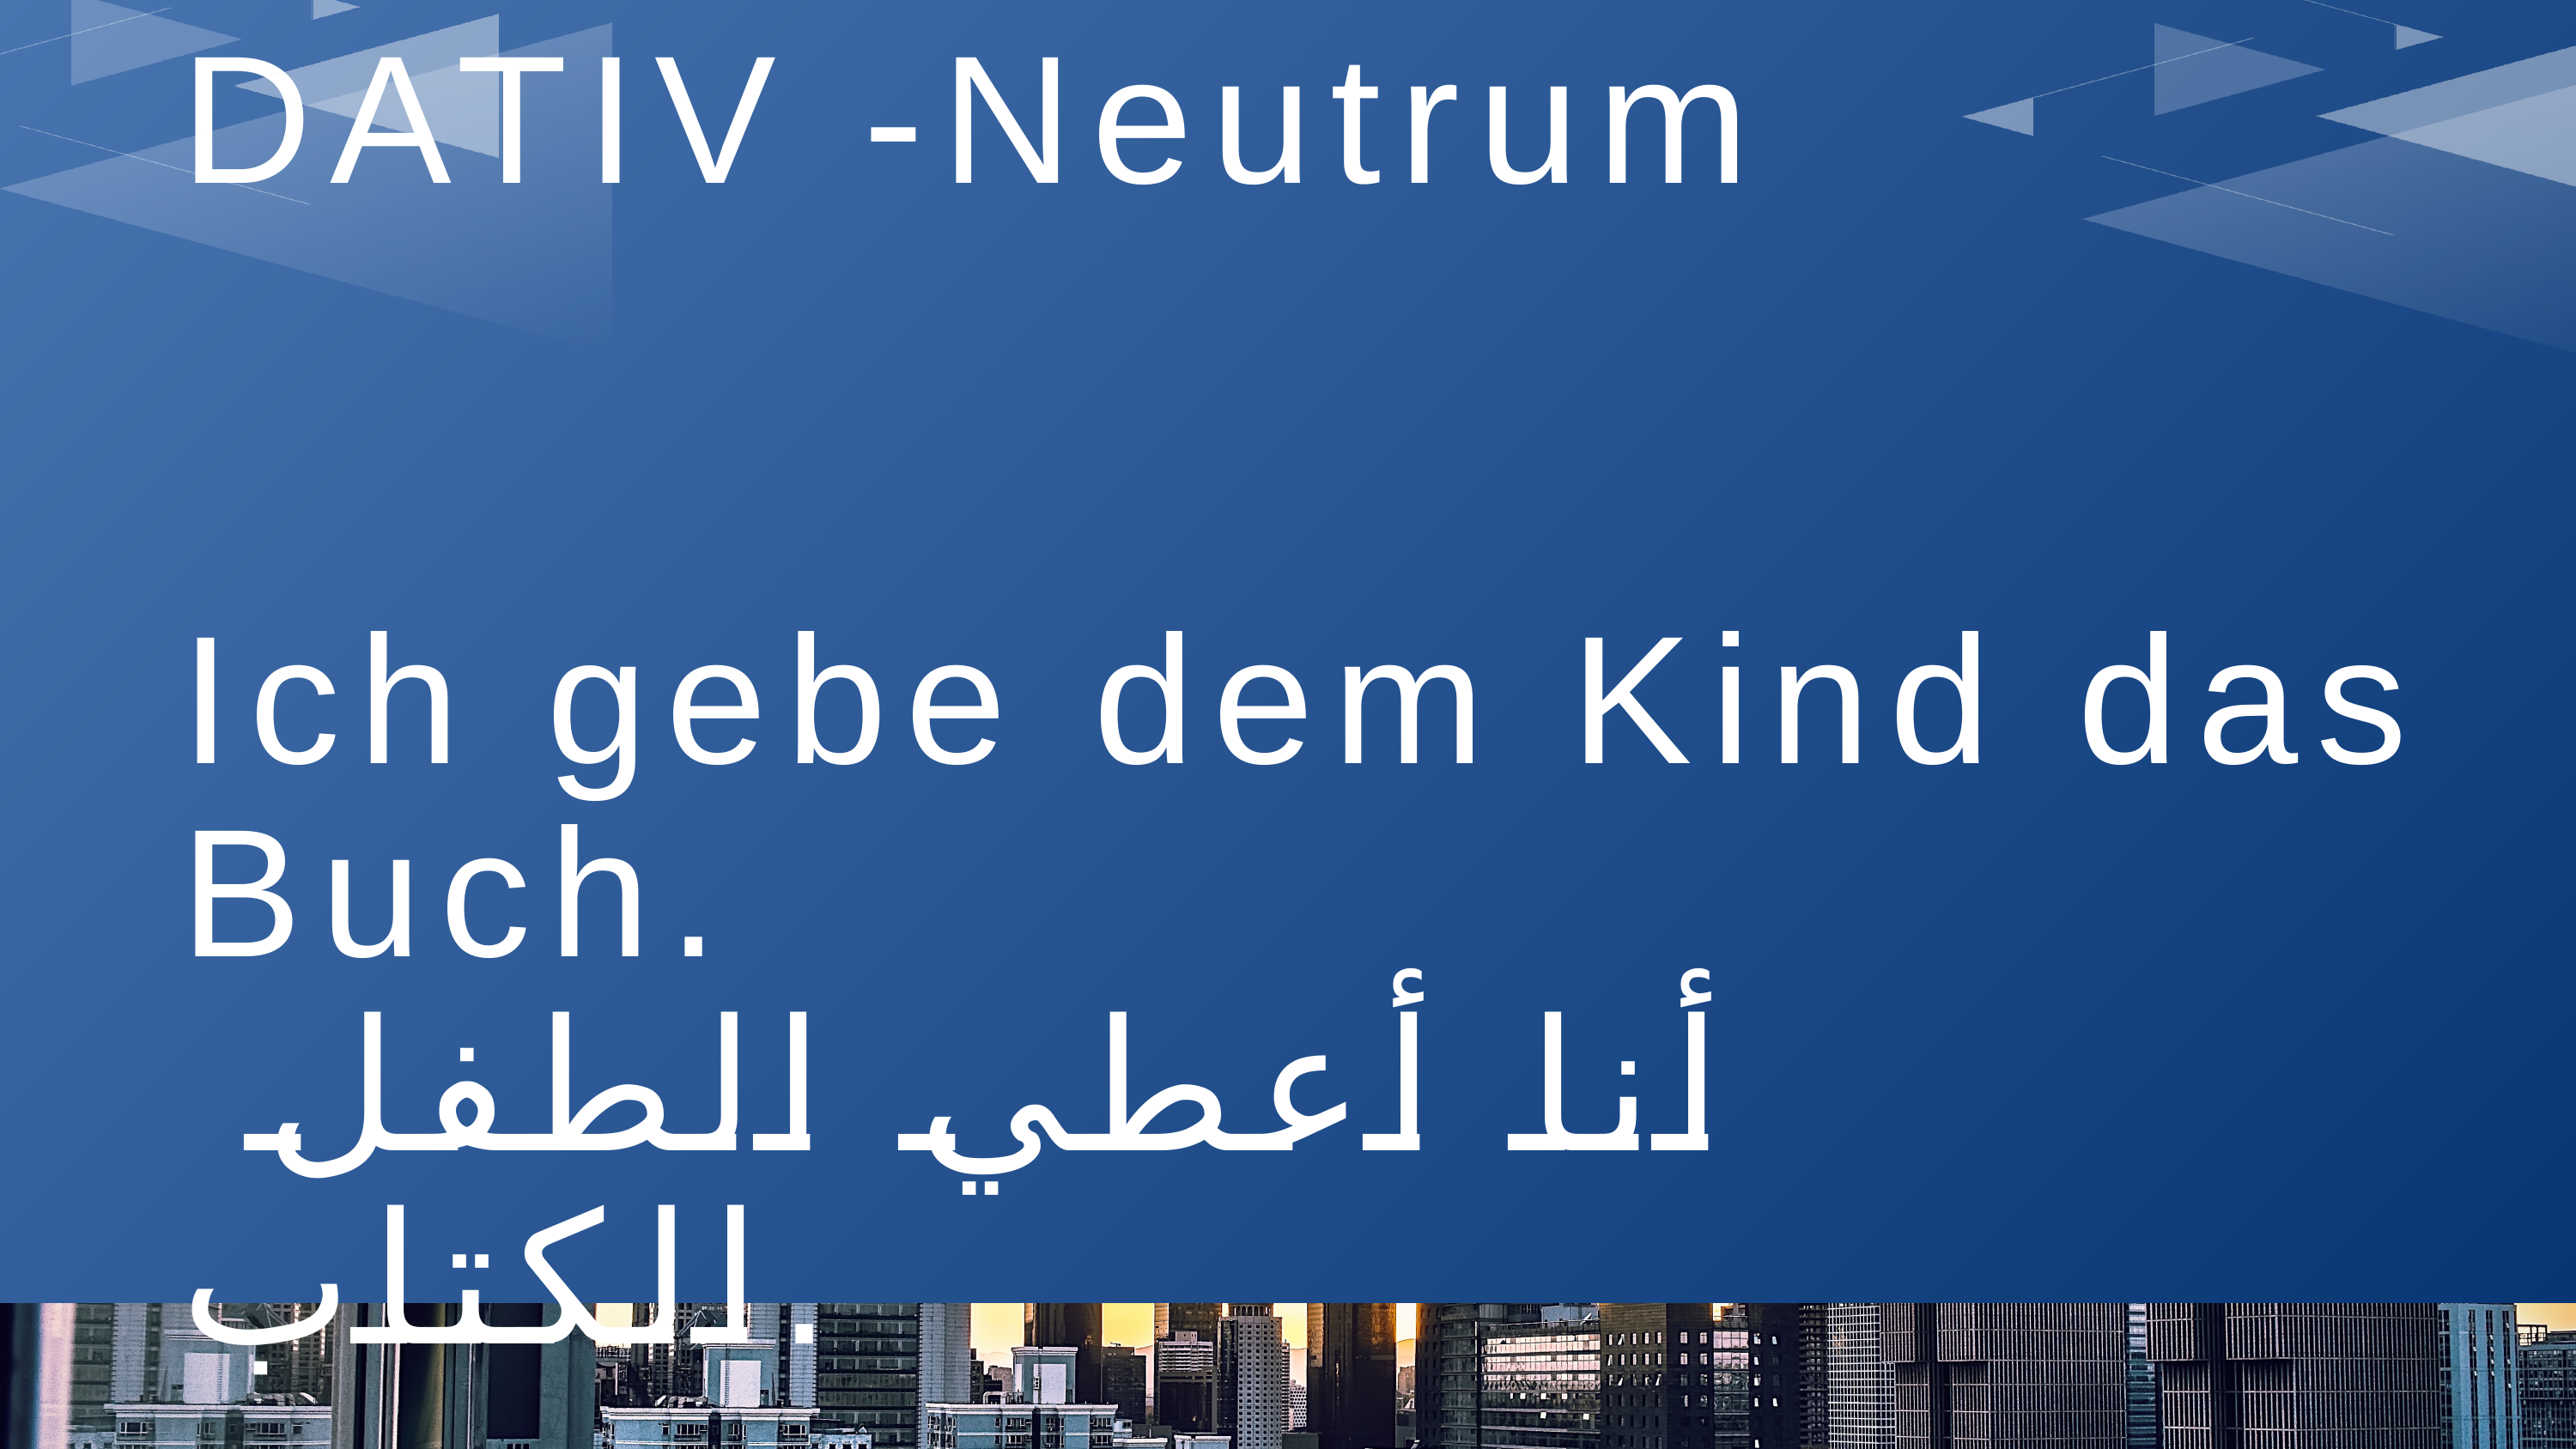

DATIV -Neutrum

Ich gebe dem Kind das Buch.
 أنا أعطي الطفل الكتاب.